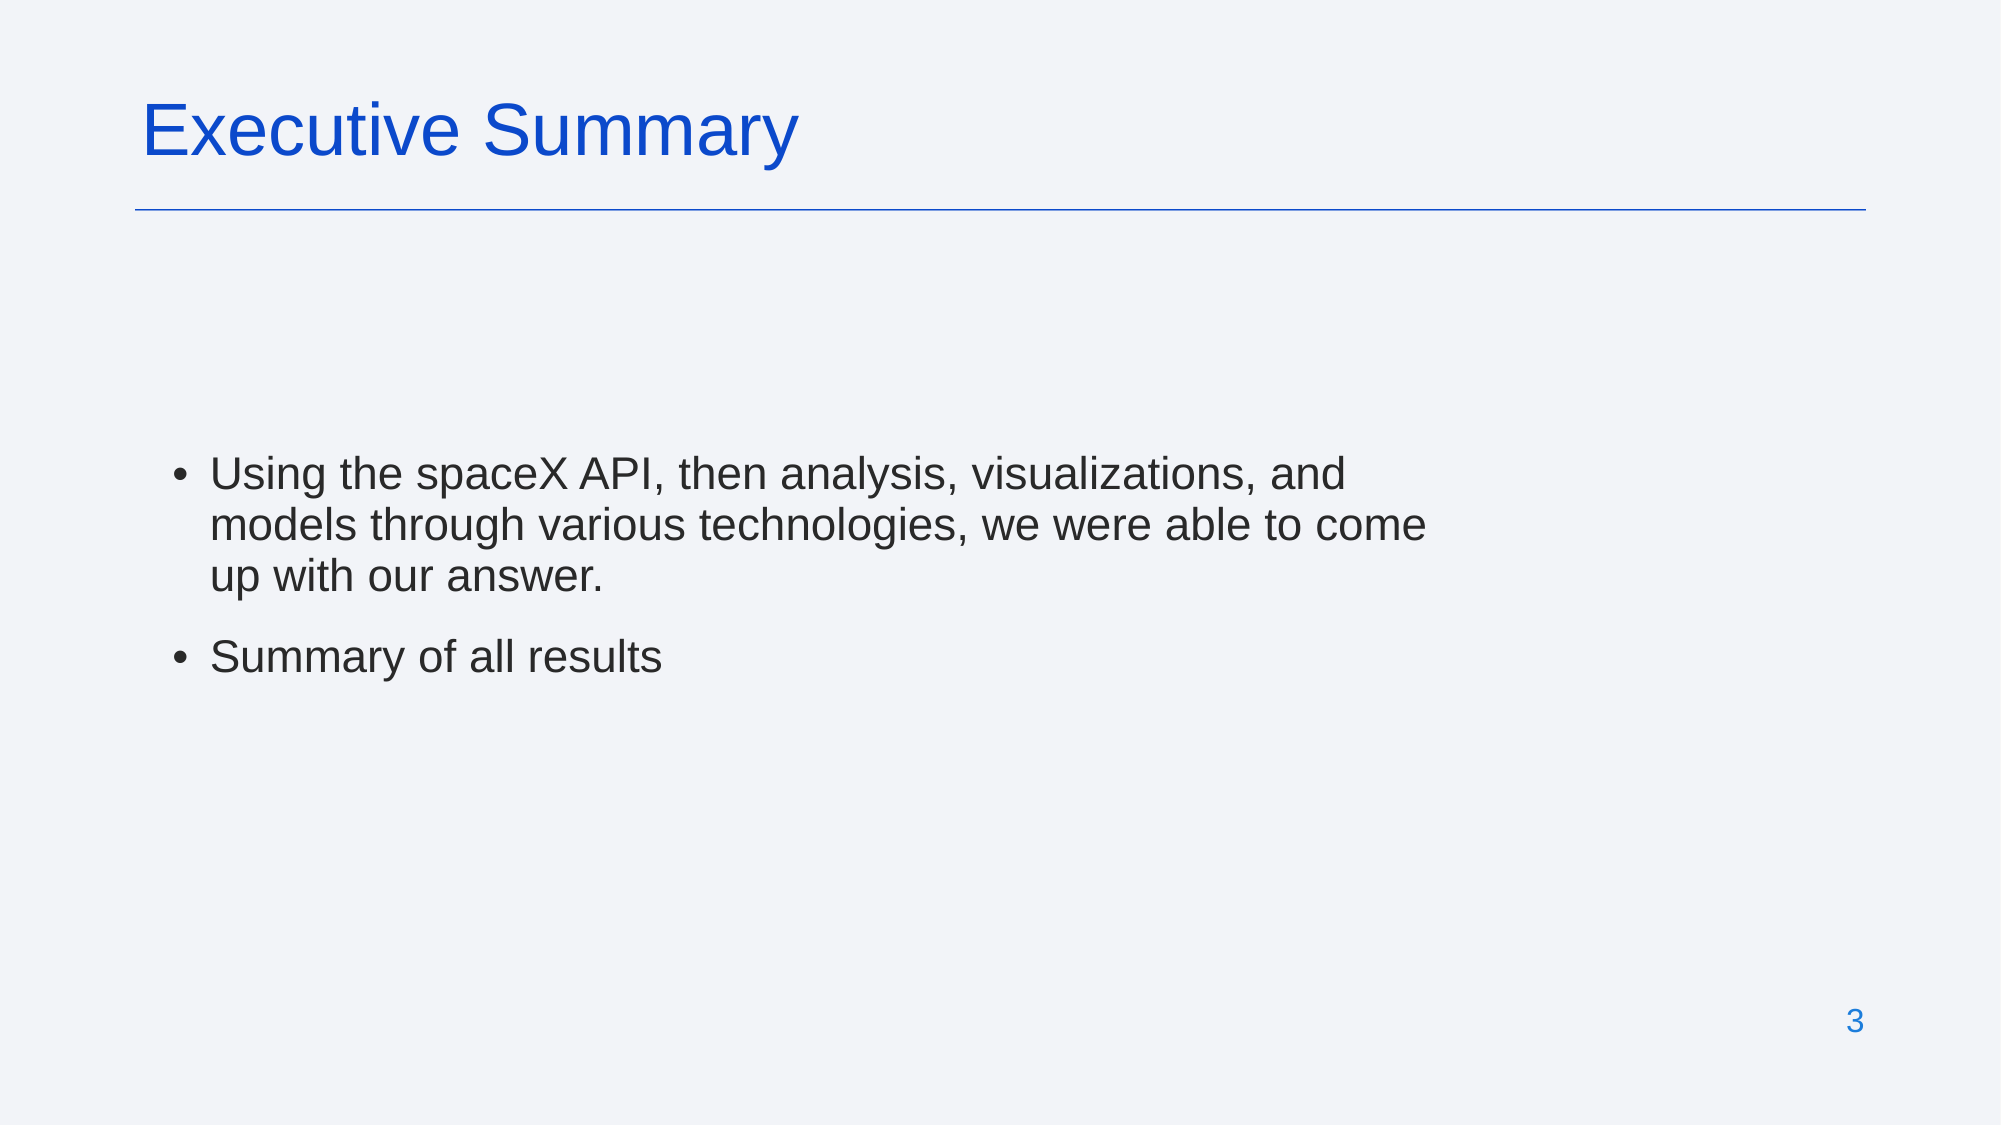

Executive Summary
Using the spaceX API, then analysis, visualizations, and models through various technologies, we were able to come up with our answer.
Summary of all results
3